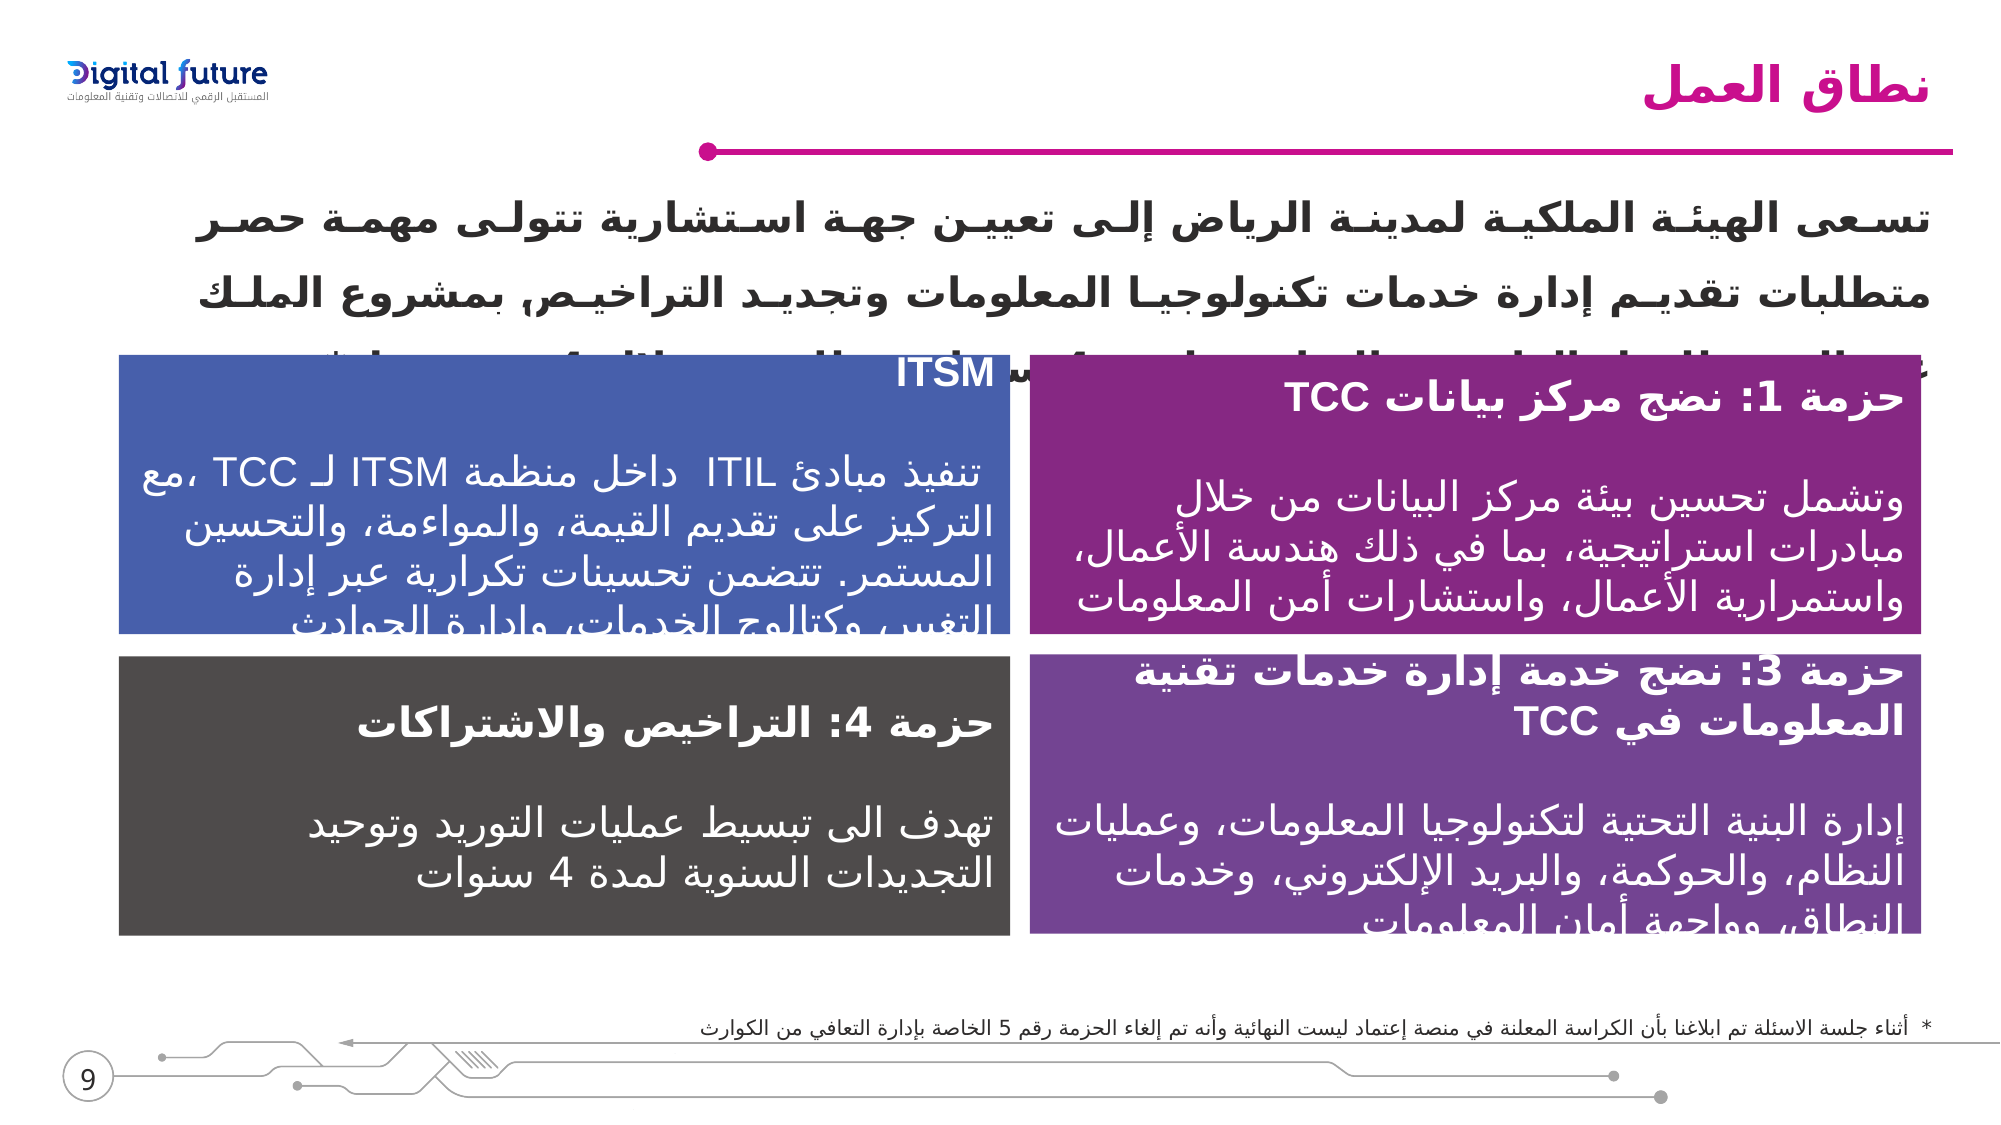

نطاق العمل
تسعى الهيئة الملكية لمدينة الرياض إلى تعيين جهة استشارية تتولى مهمة حصر متطلبات تقديم إدارة خدمات تكنولوجيا المعلومات وتجديد التراخيص بمشروع الملك عبد العزيز للنقل العام في الرياض ولمدة 4 سنوات وذلك من خلال 4 حزم عمل*
حزمة 2: تحسين ودمجITIL  عبر منظمة ITSM

 تنفيذ مبادئ ITIL  داخل منظمة ITSM لـ TCC ،مع التركيز على تقديم القيمة، والمواءمة، والتحسين المستمر. تتضمن تحسينات تكرارية عبر إدارة التغيير، وكتالوج الخدمات، وإدارة الحوادث والمشكلات
حزمة 1: نضج مركز بيانات TCC

وتشمل تحسين بيئة مركز البيانات من خلال مبادرات استراتيجية، بما في ذلك هندسة الأعمال، واستمرارية الأعمال، واستشارات أمن المعلومات
حزمة 3: نضج خدمة إدارة خدمات تقنية المعلومات في TCC

إدارة البنية التحتية لتكنولوجيا المعلومات، وعمليات النظام، والحوكمة، والبريد الإلكتروني، وخدمات النطاق، وواجهة أمان المعلومات
حزمة 4: التراخيص والاشتراكات

تهدف الى تبسيط عمليات التوريد وتوحيد التجديدات السنوية لمدة 4 سنوات
*  أثناء جلسة الاسئلة تم ابلاغنا بأن الكراسة المعلنة في منصة إعتماد ليست النهائية وأنه تم إلغاء الحزمة رقم 5 الخاصة بإدارة التعافي من الكوارث